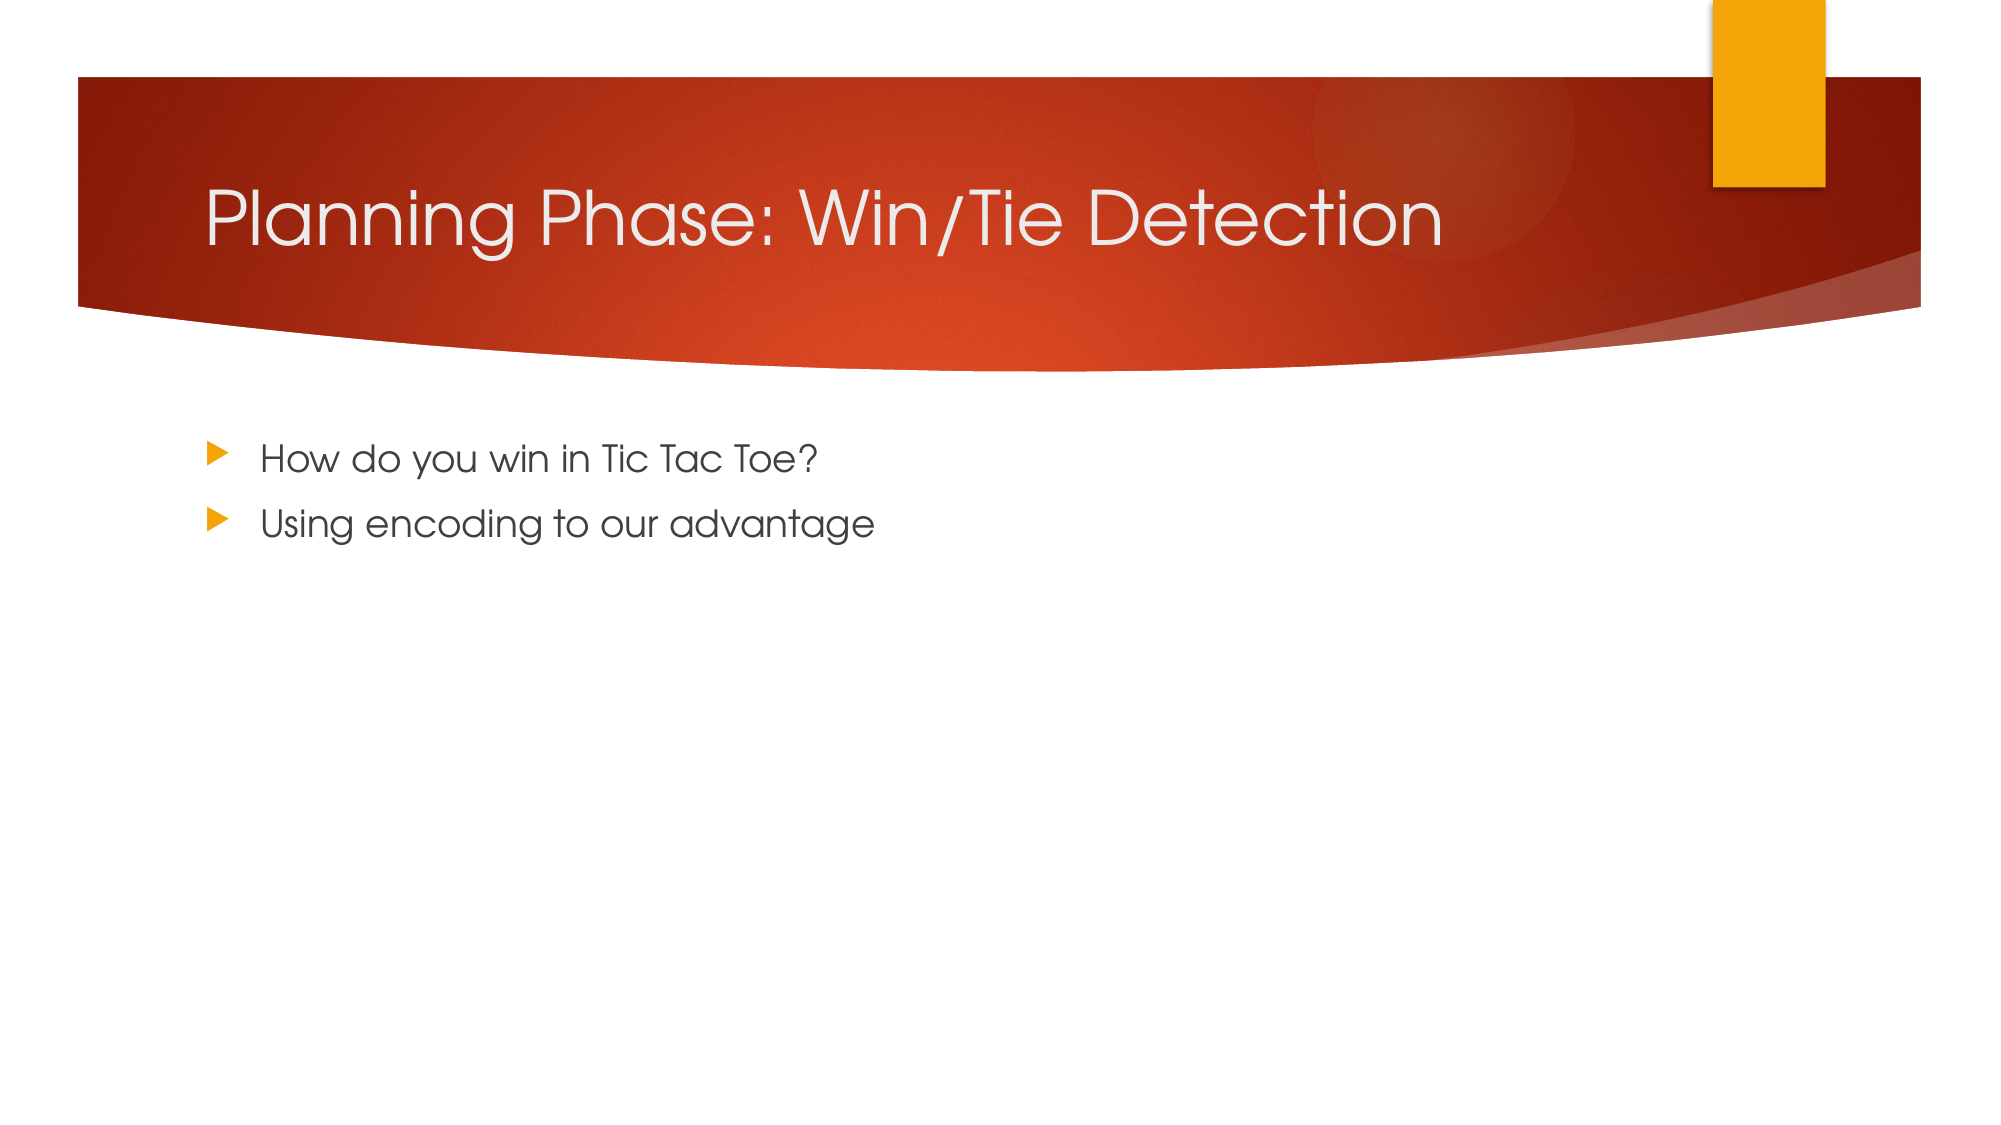

# Planning Phase: Win/Tie Detection
How do you win in Tic Tac Toe?
Using encoding to our advantage